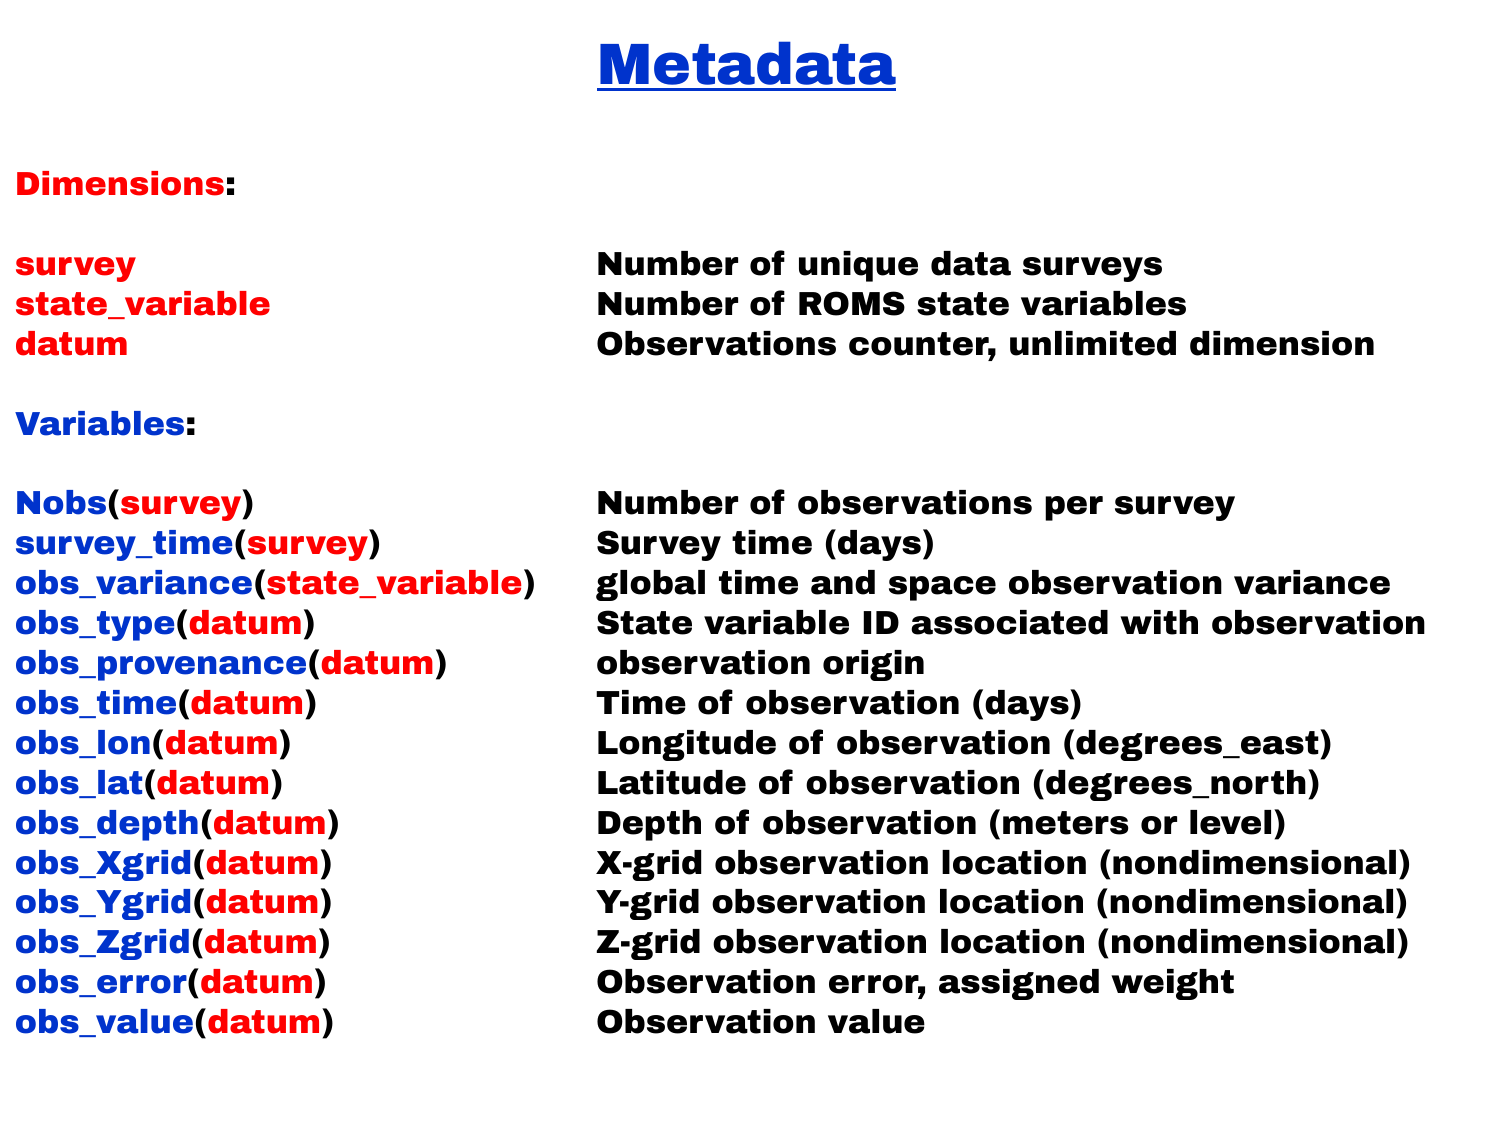

# Metadata
Dimensions:

survey	Number of unique data surveys
state_variable	Number of ROMS state variables
datum	Observations counter, unlimited dimension

Variables:

Nobs(survey)	Number of observations per survey
survey_time(survey)	Survey time (days)
obs_variance(state_variable)	global time and space observation variance
obs_type(datum)	State variable ID associated with observation
obs_provenance(datum)	observation origin
obs_time(datum)	Time of observation (days)
obs_lon(datum)	Longitude of observation (degrees_east)
obs_lat(datum)	Latitude of observation (degrees_north)
obs_depth(datum)	Depth of observation (meters or level)
obs_Xgrid(datum)	X-grid observation location (nondimensional)
obs_Ygrid(datum)	Y-grid observation location (nondimensional)
obs_Zgrid(datum)	Z-grid observation location (nondimensional)
obs_error(datum)	Observation error, assigned weight
obs_value(datum)	Observation value